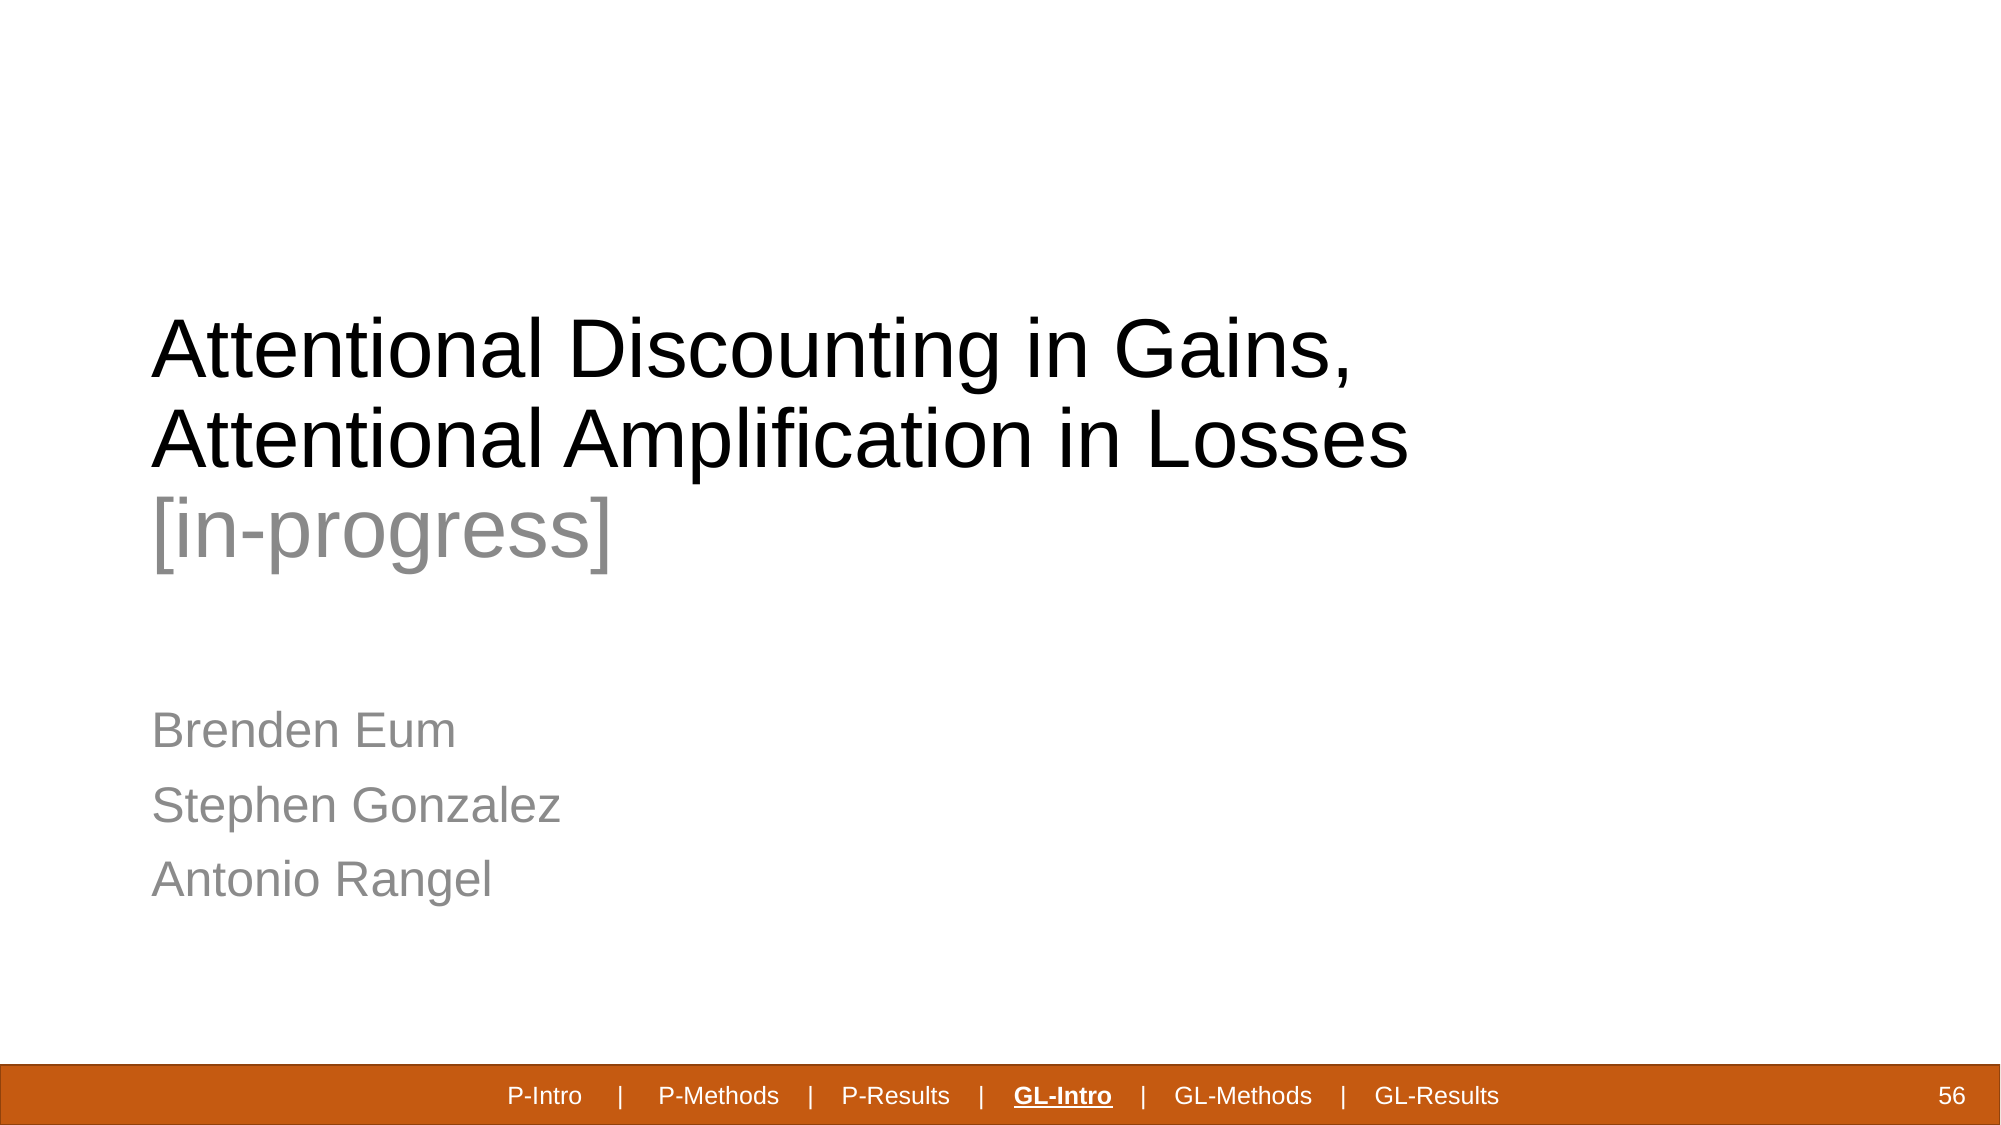

# Attentional Discounting in Gains, Attentional Amplification in Losses [in-progress]
Brenden Eum
Stephen Gonzalez
Antonio Rangel
P-Intro     |     P-Methods    |    P-Results    |    GL-Intro    |    GL-Methods    |    GL-Results
56